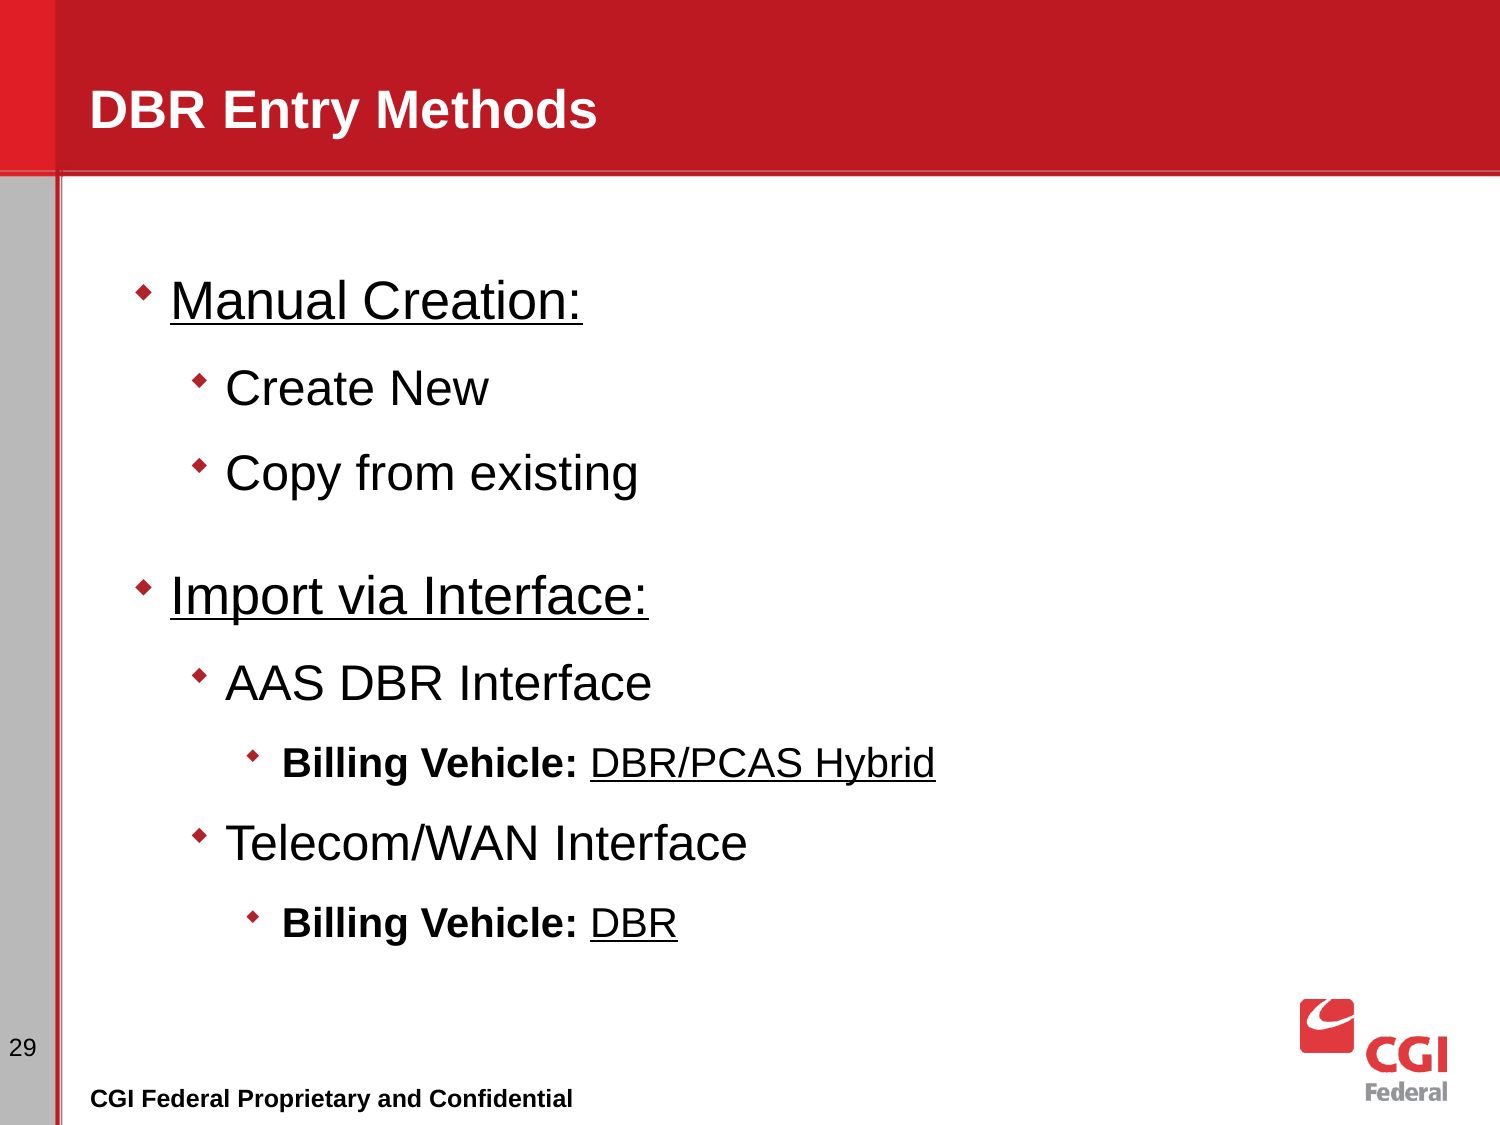

# DBR Entry Methods
Manual Creation:
Create New
Copy from existing

Import via Interface:
AAS DBR Interface
Billing Vehicle: DBR/PCAS Hybrid
Telecom/WAN Interface
Billing Vehicle: DBR

29
CGI Federal Proprietary and Confidential